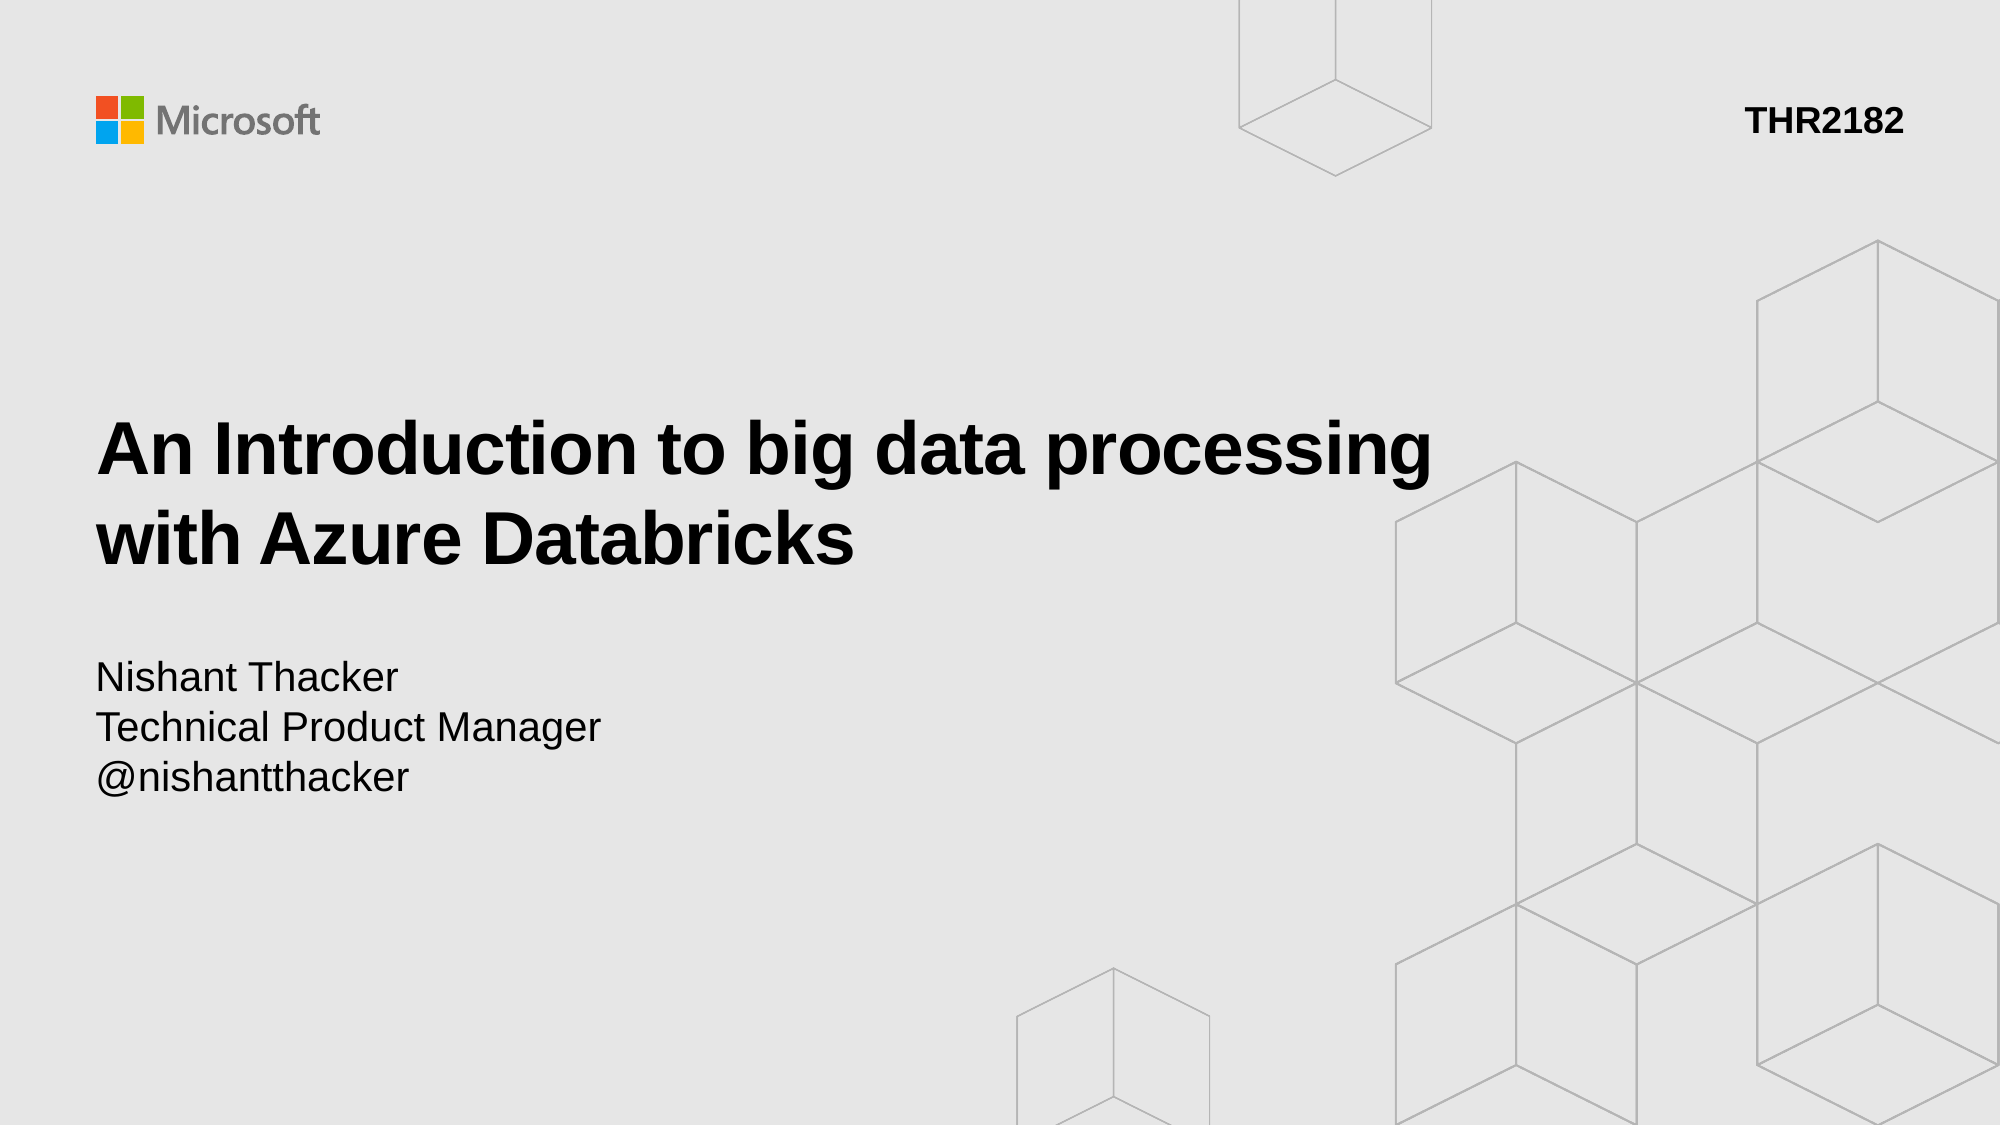

THR2182
# An Introduction to big data processing with Azure Databricks
Nishant Thacker
Technical Product Manager
@nishantthacker